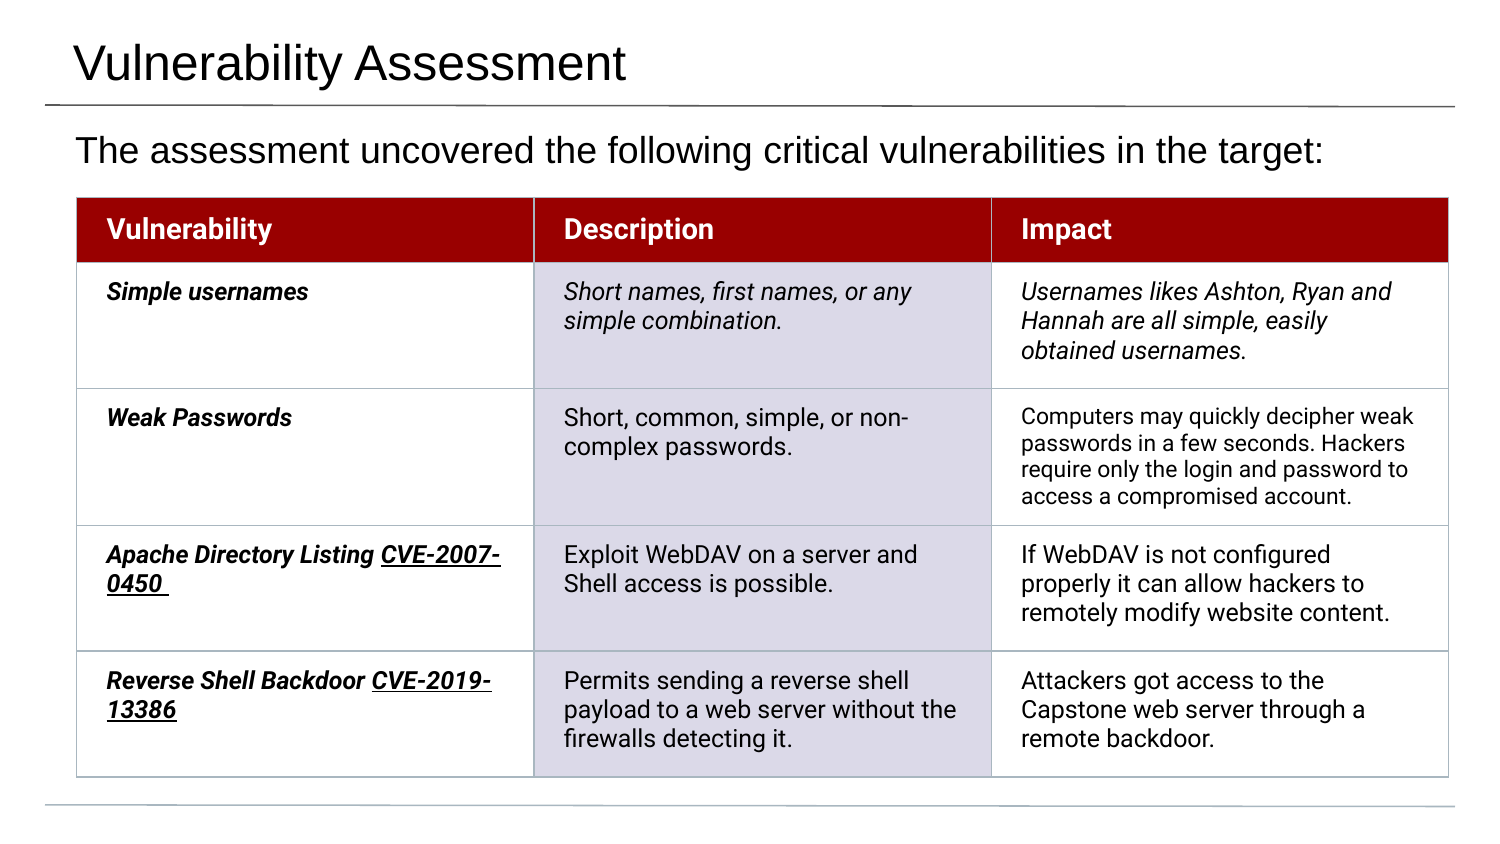

# Vulnerability Assessment
The assessment uncovered the following critical vulnerabilities in the target:
| Vulnerability | Description | Impact |
| --- | --- | --- |
| Simple usernames | Short names, first names, or any simple combination. | Usernames likes Ashton, Ryan and Hannah are all simple, easily obtained usernames. |
| Weak Passwords | Short, common, simple, or non-complex passwords. | Computers may quickly decipher weak passwords in a few seconds. Hackers require only the login and password to access a compromised account. |
| Apache Directory Listing CVE-2007-0450 | Exploit WebDAV on a server and Shell access is possible. | If WebDAV is not configured properly it can allow hackers to remotely modify website content. |
| Reverse Shell Backdoor CVE-2019-13386 | Permits sending a reverse shell payload to a web server without the firewalls detecting it. | Attackers got access to the Capstone web server through a remote backdoor. |